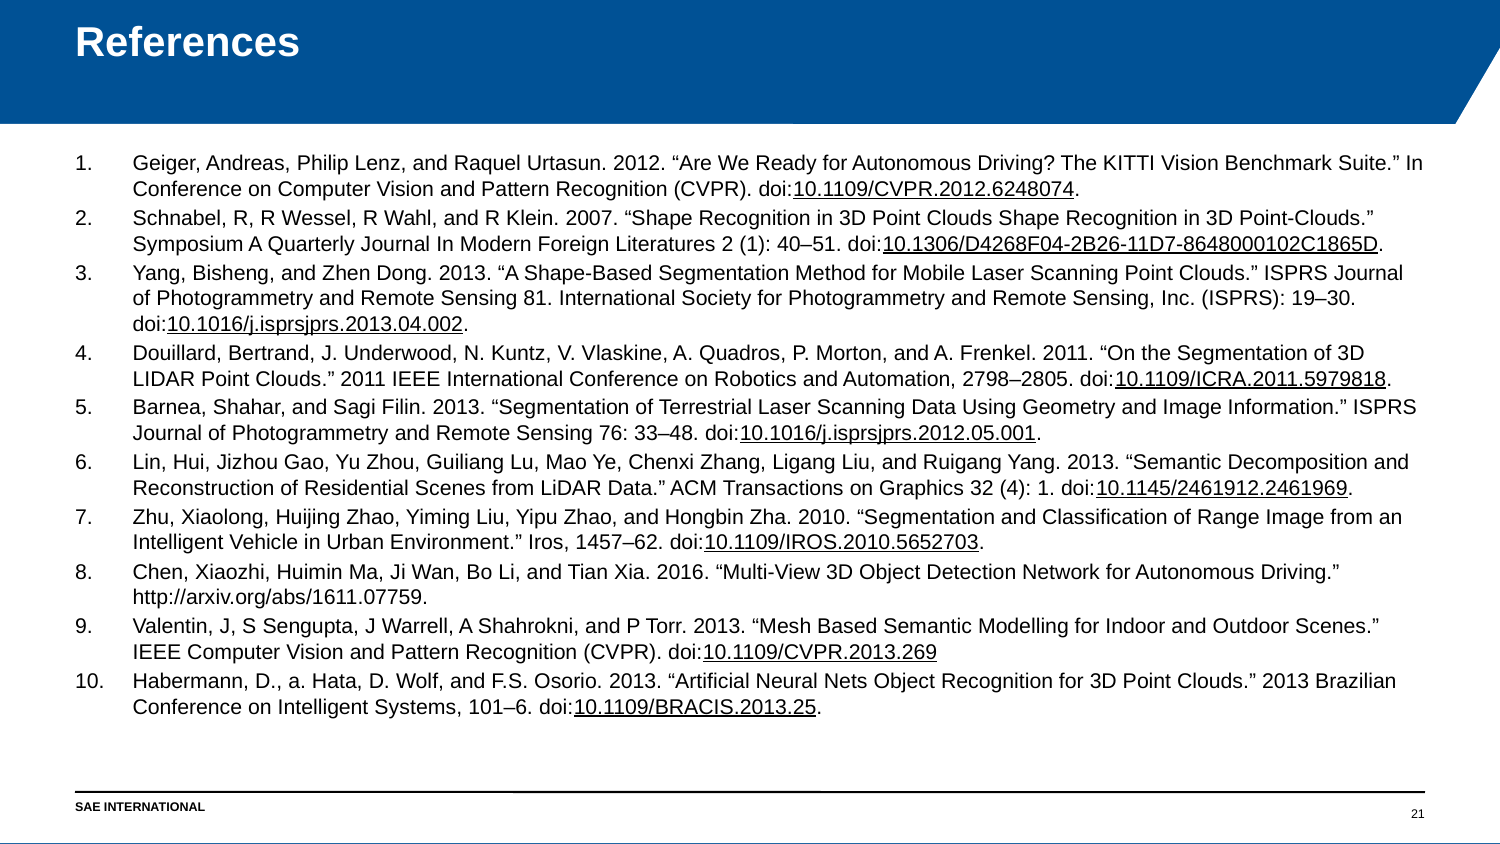

# References
Geiger, Andreas, Philip Lenz, and Raquel Urtasun. 2012. “Are We Ready for Autonomous Driving? The KITTI Vision Benchmark Suite.” In Conference on Computer Vision and Pattern Recognition (CVPR). doi:10.1109/CVPR.2012.6248074.
Schnabel, R, R Wessel, R Wahl, and R Klein. 2007. “Shape Recognition in 3D Point Clouds Shape Recognition in 3D Point-Clouds.” Symposium A Quarterly Journal In Modern Foreign Literatures 2 (1): 40–51. doi:10.1306/D4268F04-2B26-11D7-8648000102C1865D.
Yang, Bisheng, and Zhen Dong. 2013. “A Shape-Based Segmentation Method for Mobile Laser Scanning Point Clouds.” ISPRS Journal of Photogrammetry and Remote Sensing 81. International Society for Photogrammetry and Remote Sensing, Inc. (ISPRS): 19–30. doi:10.1016/j.isprsjprs.2013.04.002.
Douillard, Bertrand, J. Underwood, N. Kuntz, V. Vlaskine, A. Quadros, P. Morton, and A. Frenkel. 2011. “On the Segmentation of 3D LIDAR Point Clouds.” 2011 IEEE International Conference on Robotics and Automation, 2798–2805. doi:10.1109/ICRA.2011.5979818.
Barnea, Shahar, and Sagi Filin. 2013. “Segmentation of Terrestrial Laser Scanning Data Using Geometry and Image Information.” ISPRS Journal of Photogrammetry and Remote Sensing 76: 33–48. doi:10.1016/j.isprsjprs.2012.05.001.
Lin, Hui, Jizhou Gao, Yu Zhou, Guiliang Lu, Mao Ye, Chenxi Zhang, Ligang Liu, and Ruigang Yang. 2013. “Semantic Decomposition and Reconstruction of Residential Scenes from LiDAR Data.” ACM Transactions on Graphics 32 (4): 1. doi:10.1145/2461912.2461969.
Zhu, Xiaolong, Huijing Zhao, Yiming Liu, Yipu Zhao, and Hongbin Zha. 2010. “Segmentation and Classification of Range Image from an Intelligent Vehicle in Urban Environment.” Iros, 1457–62. doi:10.1109/IROS.2010.5652703.
Chen, Xiaozhi, Huimin Ma, Ji Wan, Bo Li, and Tian Xia. 2016. “Multi-View 3D Object Detection Network for Autonomous Driving.” http://arxiv.org/abs/1611.07759.
Valentin, J, S Sengupta, J Warrell, A Shahrokni, and P Torr. 2013. “Mesh Based Semantic Modelling for Indoor and Outdoor Scenes.” IEEE Computer Vision and Pattern Recognition (CVPR). doi:10.1109/CVPR.2013.269
Habermann, D., a. Hata, D. Wolf, and F.S. Osorio. 2013. “Artificial Neural Nets Object Recognition for 3D Point Clouds.” 2013 Brazilian Conference on Intelligent Systems, 101–6. doi:10.1109/BRACIS.2013.25.

21